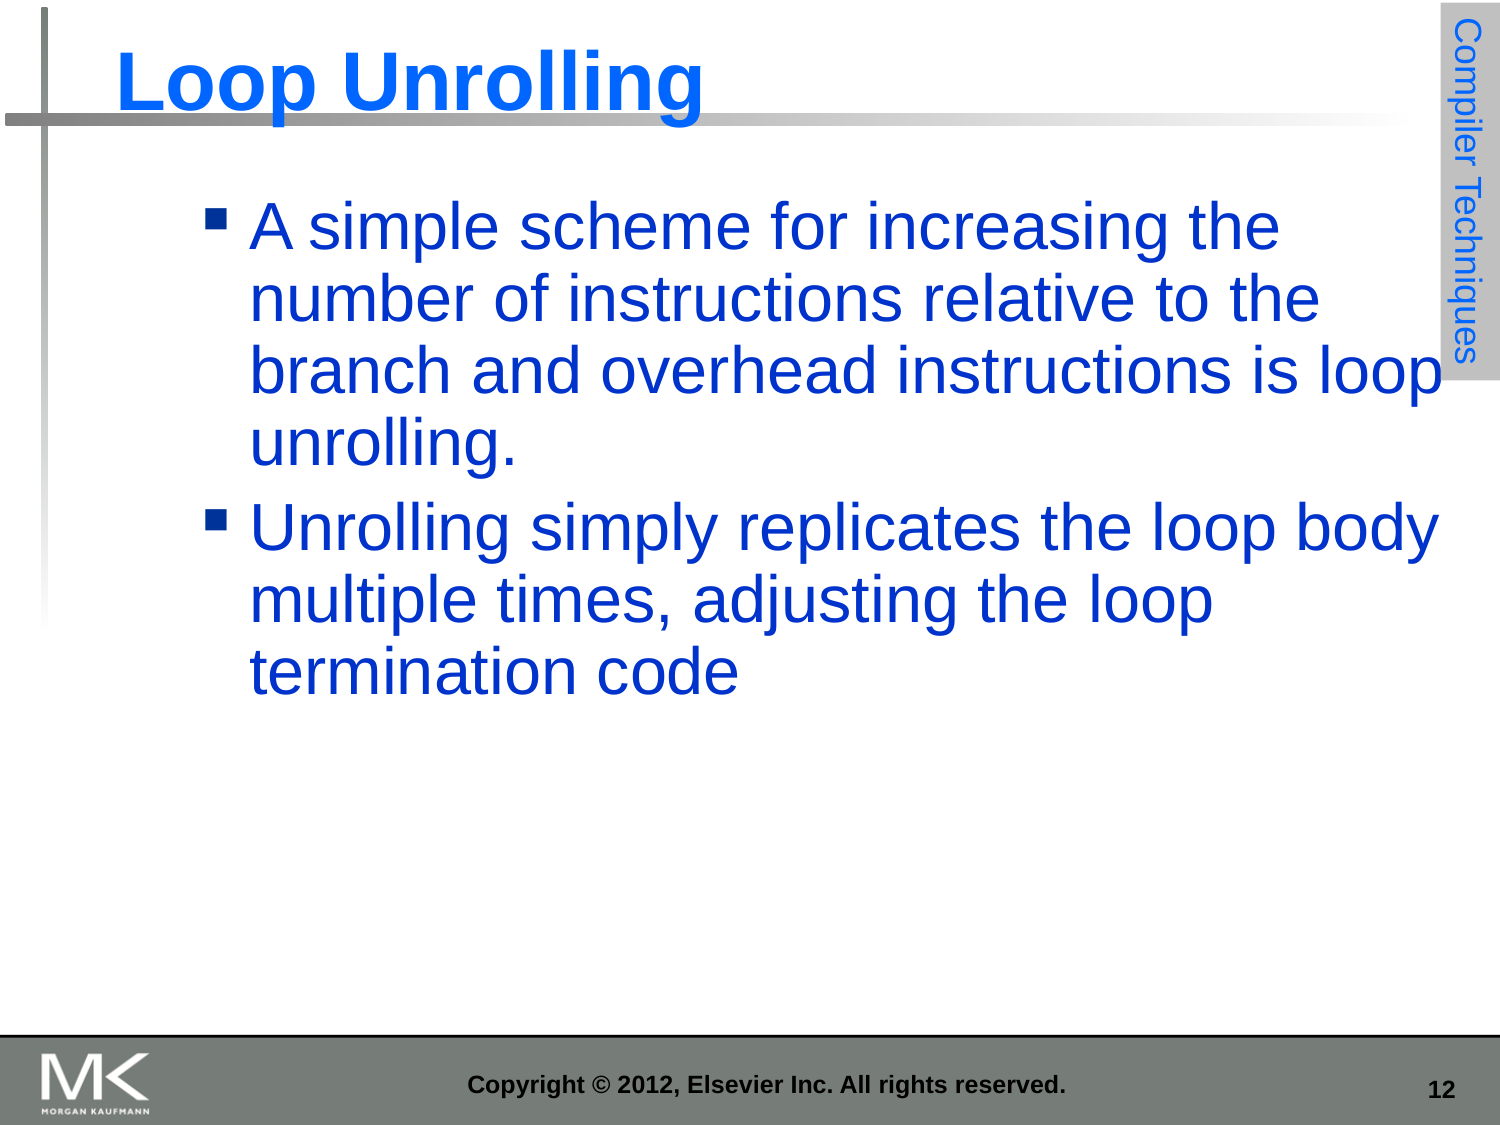

# Loop Unrolling
Compiler Techniques
A simple scheme for increasing the number of instructions relative to the branch and overhead instructions is loop unrolling.
Unrolling simply replicates the loop body multiple times, adjusting the loop termination code
Copyright © 2012, Elsevier Inc. All rights reserved.